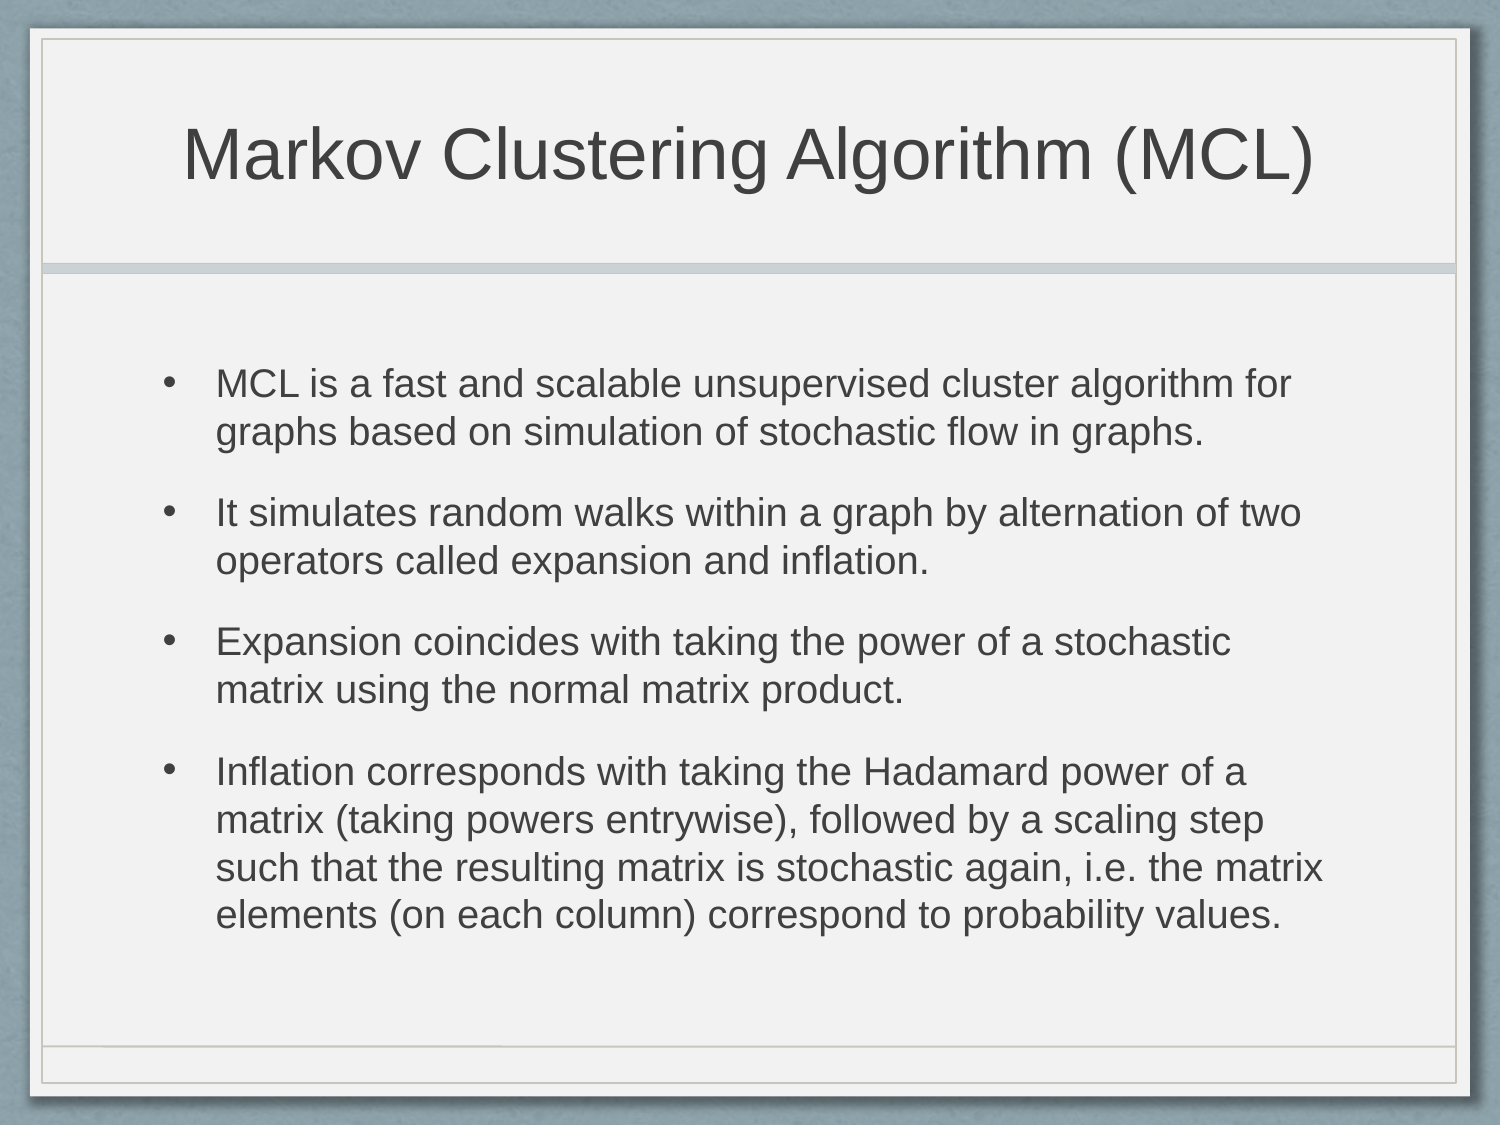

# Markov Clustering Algorithm (MCL)
MCL is a fast and scalable unsupervised cluster algorithm for graphs based on simulation of stochastic flow in graphs.
It simulates random walks within a graph by alternation of two operators called expansion and inflation.
Expansion coincides with taking the power of a stochastic matrix using the normal matrix product.
Inflation corresponds with taking the Hadamard power of a matrix (taking powers entrywise), followed by a scaling step such that the resulting matrix is stochastic again, i.e. the matrix elements (on each column) correspond to probability values.